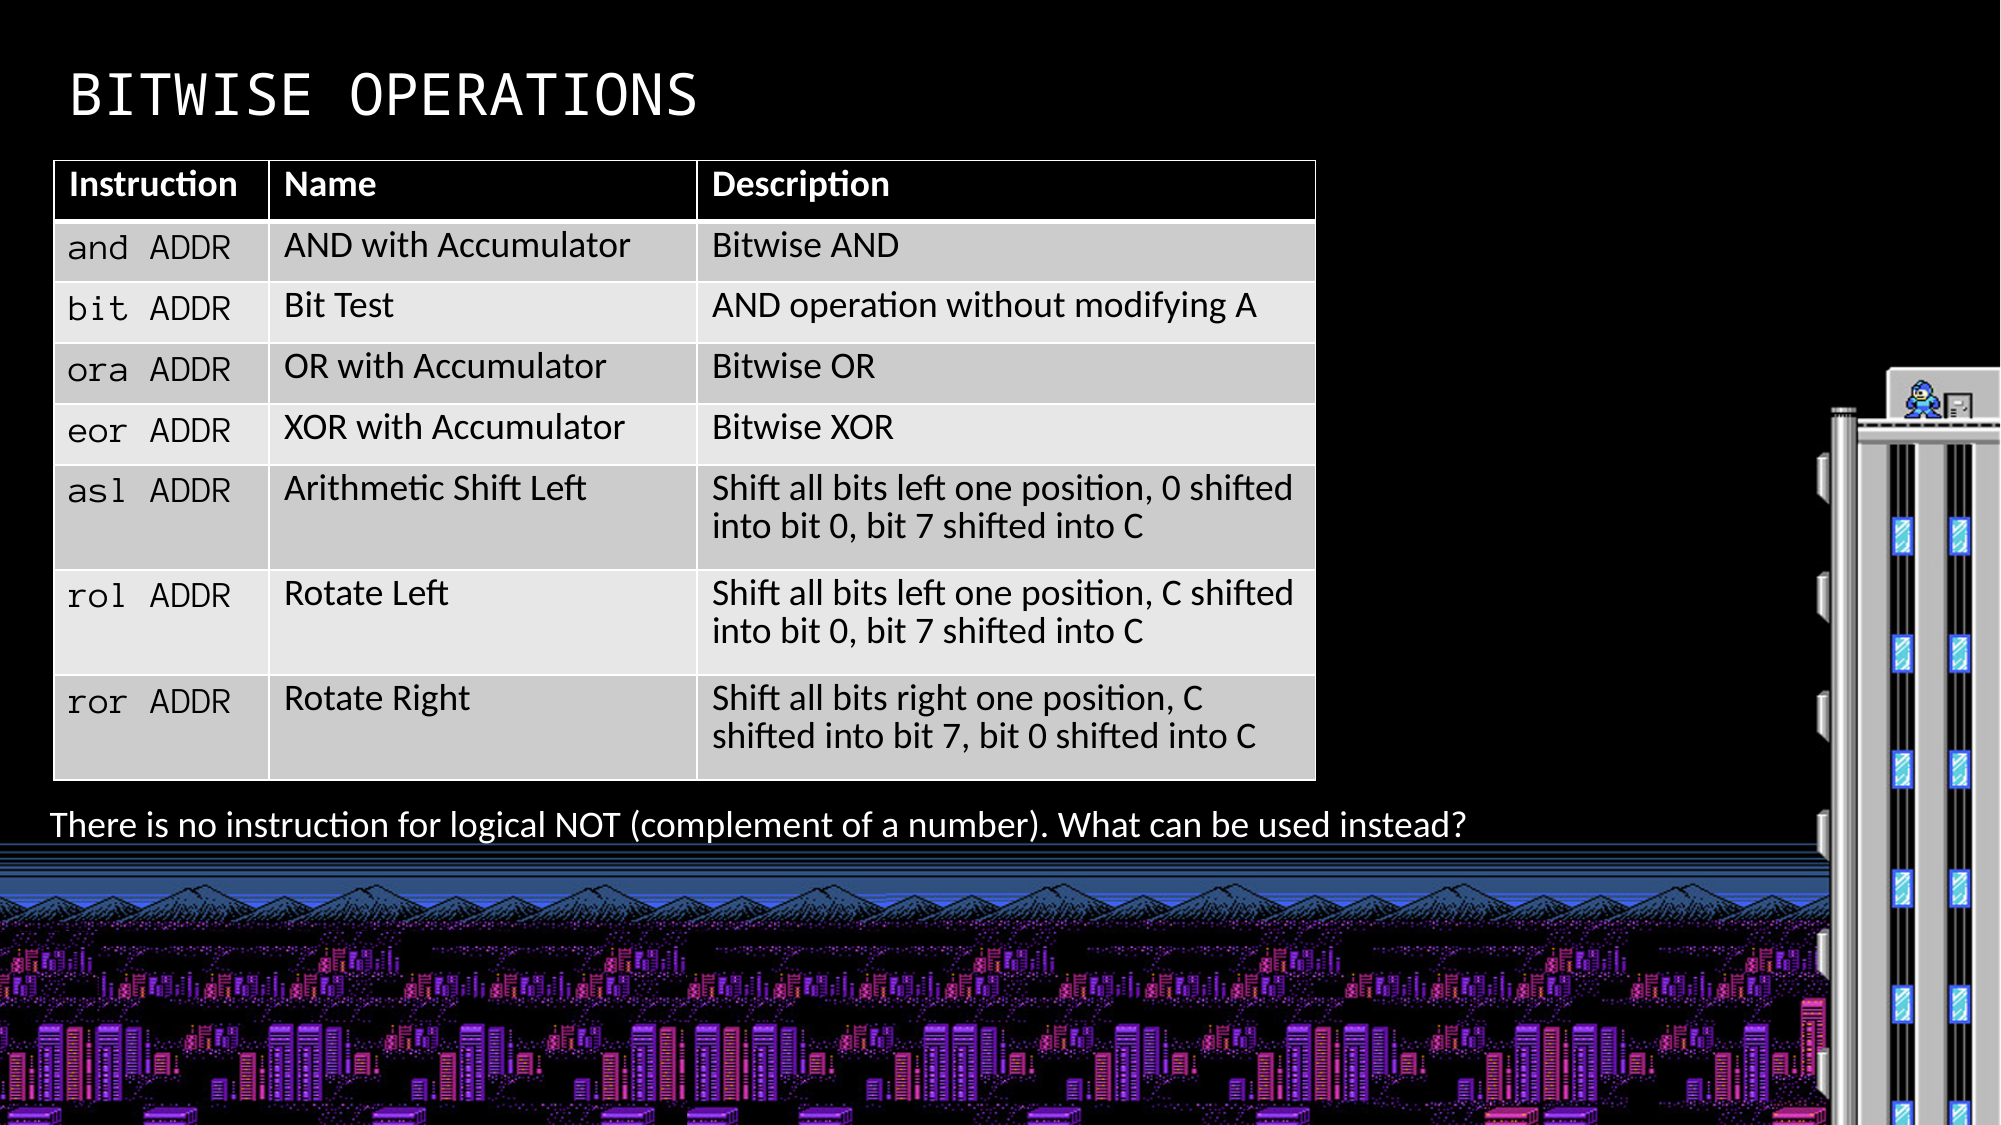

BITWISE OPERATIONS
| Instruction | Name | Description |
| --- | --- | --- |
| and ADDR | AND with Accumulator | Bitwise AND |
| bit ADDR | Bit Test | AND operation without modifying A |
| ora ADDR | OR with Accumulator | Bitwise OR |
| eor ADDR | XOR with Accumulator | Bitwise XOR |
| asl ADDR | Arithmetic Shift Left | Shift all bits left one position, 0 shifted into bit 0, bit 7 shifted into C |
| rol ADDR | Rotate Left | Shift all bits left one position, C shifted into bit 0, bit 7 shifted into C |
| ror ADDR | Rotate Right | Shift all bits right one position, C shifted into bit 7, bit 0 shifted into C |
There is no instruction for logical NOT (complement of a number). What can be used instead?